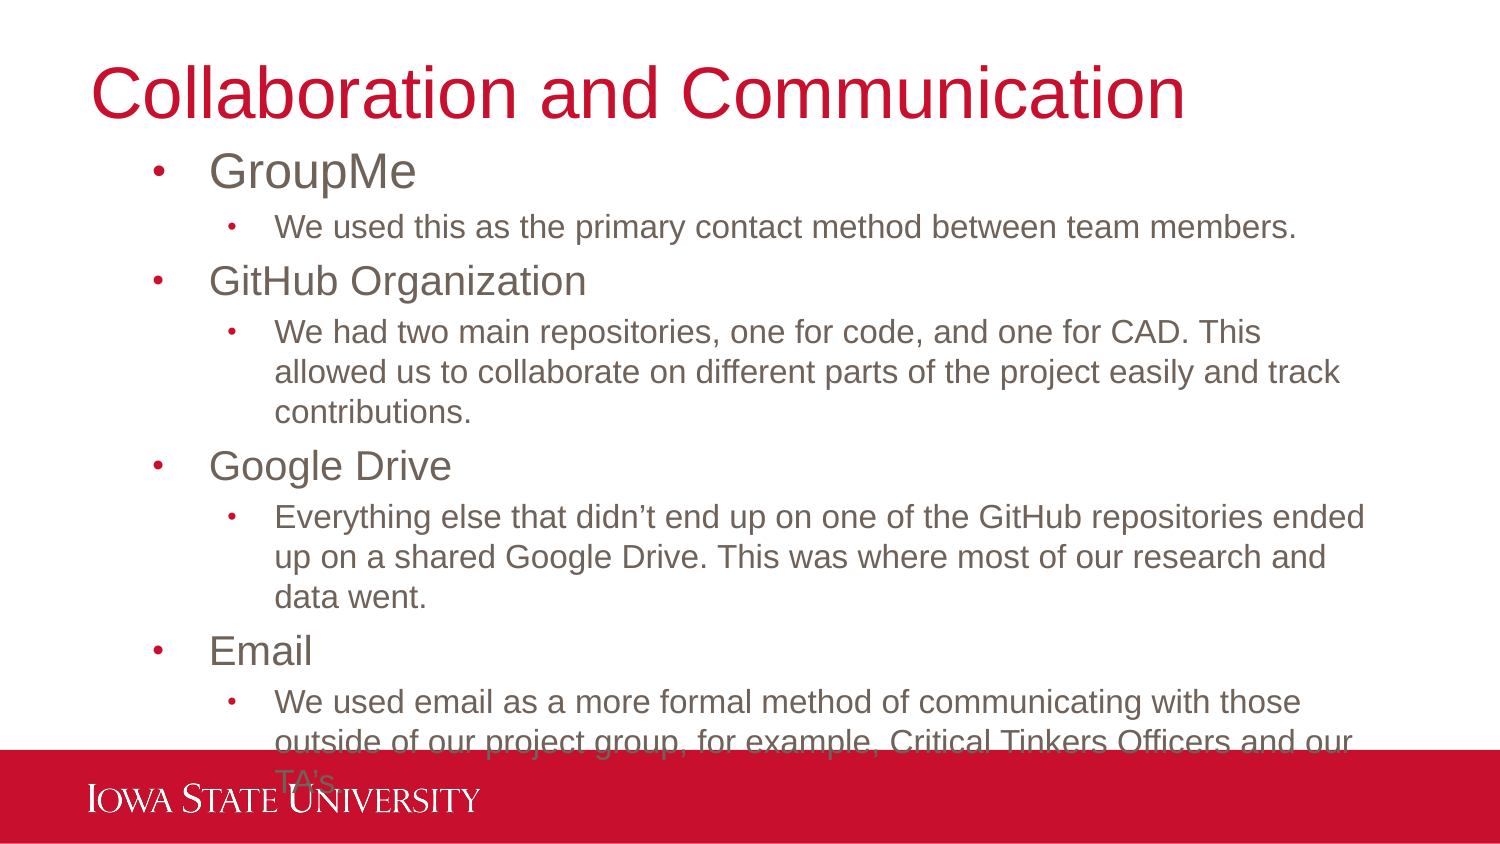

# Collaboration and Communication
GroupMe
We used this as the primary contact method between team members.
GitHub Organization
We had two main repositories, one for code, and one for CAD. This allowed us to collaborate on different parts of the project easily and track contributions.
Google Drive
Everything else that didn’t end up on one of the GitHub repositories ended up on a shared Google Drive. This was where most of our research and data went.
Email
We used email as a more formal method of communicating with those outside of our project group, for example, Critical Tinkers Officers and our TA’s.